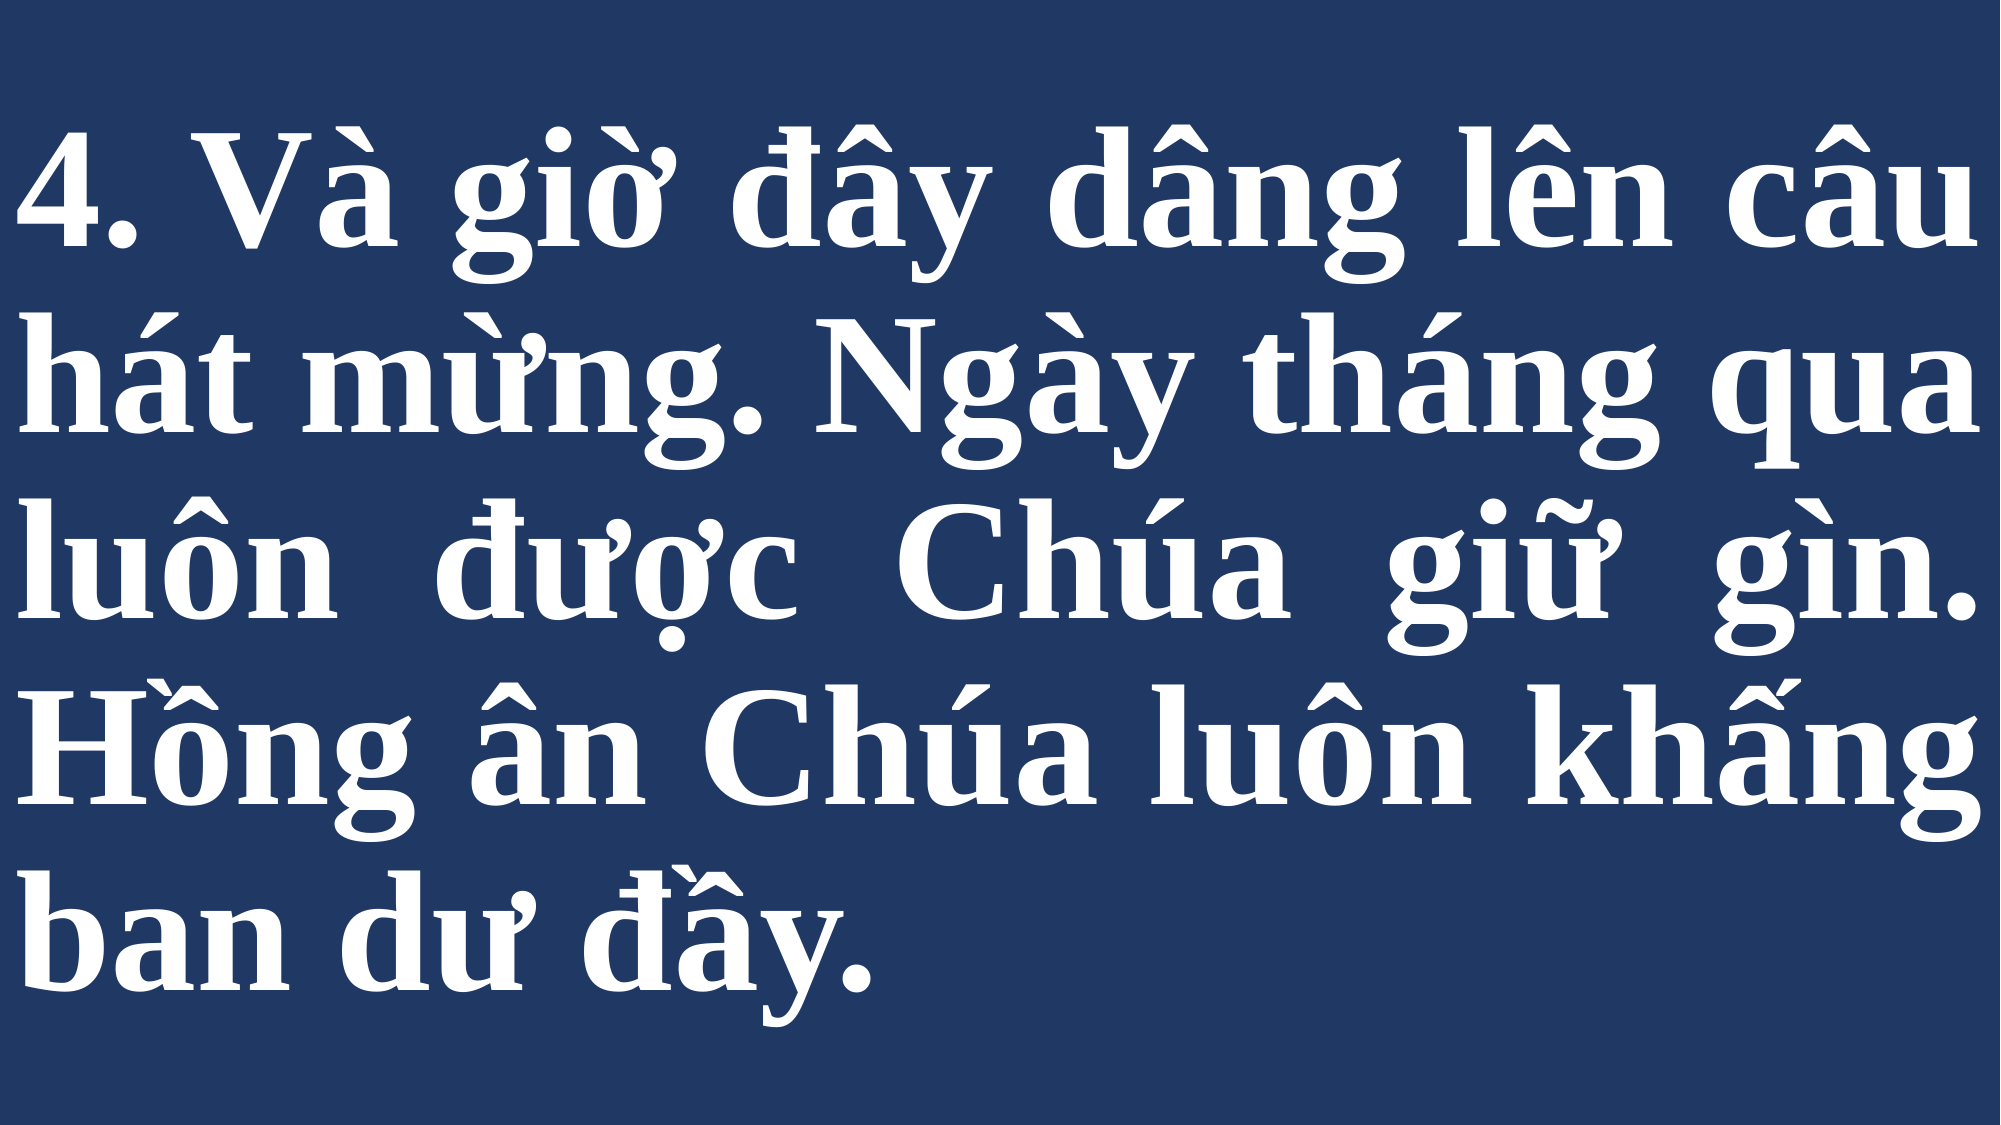

# 4. Và giờ đây dâng lên câu hát mừng. Ngày tháng qua luôn được Chúa giữ gìn. Hồng ân Chúa luôn khấng ban dư đầy.